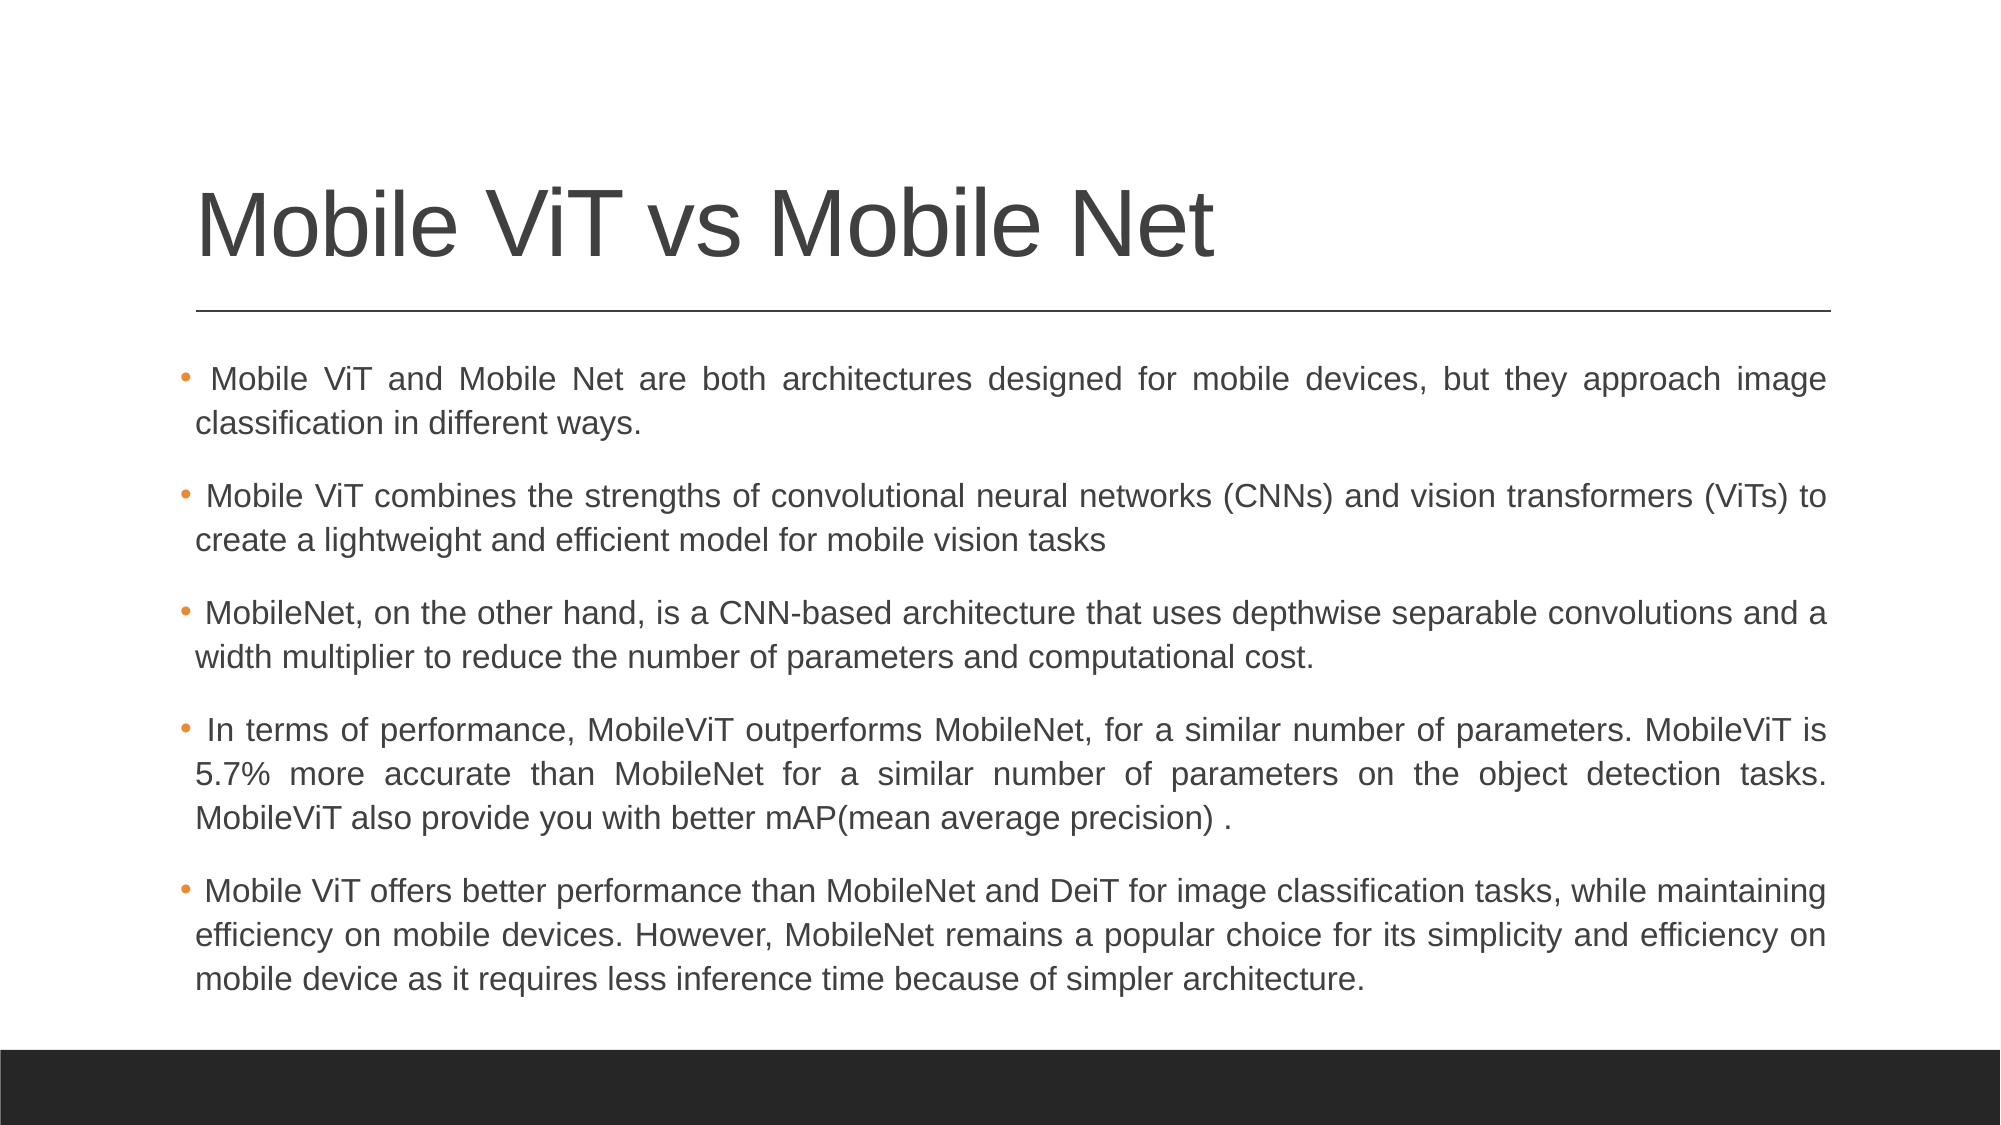

# Mobile ViT vs Mobile Net
 Mobile ViT and Mobile Net are both architectures designed for mobile devices, but they approach image classification in different ways.
 Mobile ViT combines the strengths of convolutional neural networks (CNNs) and vision transformers (ViTs) to create a lightweight and efficient model for mobile vision tasks
 MobileNet, on the other hand, is a CNN-based architecture that uses depthwise separable convolutions and a width multiplier to reduce the number of parameters and computational cost.
 In terms of performance, MobileViT outperforms MobileNet, for a similar number of parameters. MobileViT is 5.7% more accurate than MobileNet for a similar number of parameters on the object detection tasks. MobileViT also provide you with better mAP(mean average precision) .
 Mobile ViT offers better performance than MobileNet and DeiT for image classification tasks, while maintaining efficiency on mobile devices. However, MobileNet remains a popular choice for its simplicity and efficiency on mobile device as it requires less inference time because of simpler architecture.